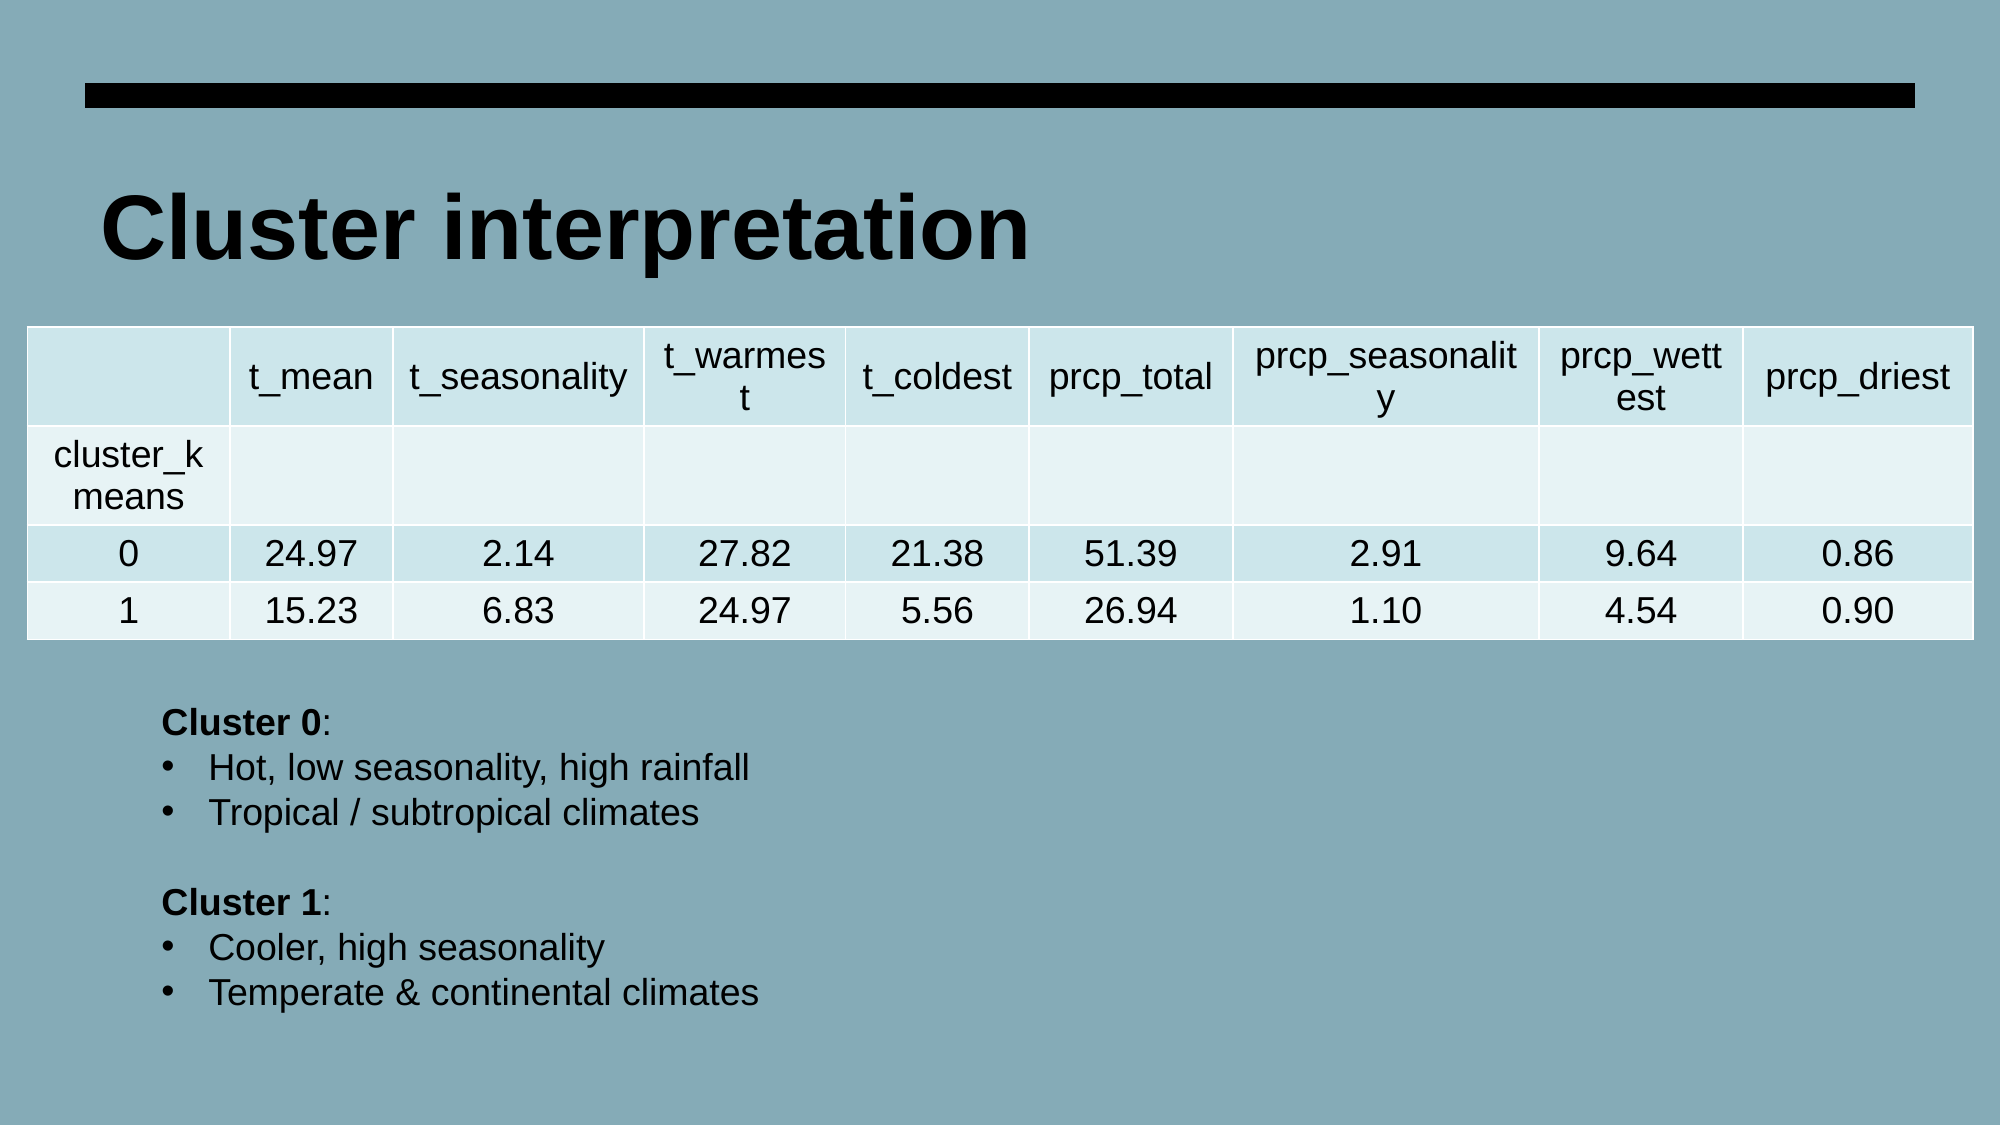

# Cluster interpretation
|  | t\_mean | t\_seasonality | t\_warmest | t\_coldest | prcp\_total | prcp\_seasonality | prcp\_wettest | prcp\_driest |
| --- | --- | --- | --- | --- | --- | --- | --- | --- |
| cluster\_kmeans |  |  |  |  |  |  |  |  |
| 0 | 24.97 | 2.14 | 27.82 | 21.38 | 51.39 | 2.91 | 9.64 | 0.86 |
| 1 | 15.23 | 6.83 | 24.97 | 5.56 | 26.94 | 1.10 | 4.54 | 0.90 |
Cluster 0:
Hot, low seasonality, high rainfall
Tropical / subtropical climates

Cluster 1:
Cooler, high seasonality
Temperate & continental climates